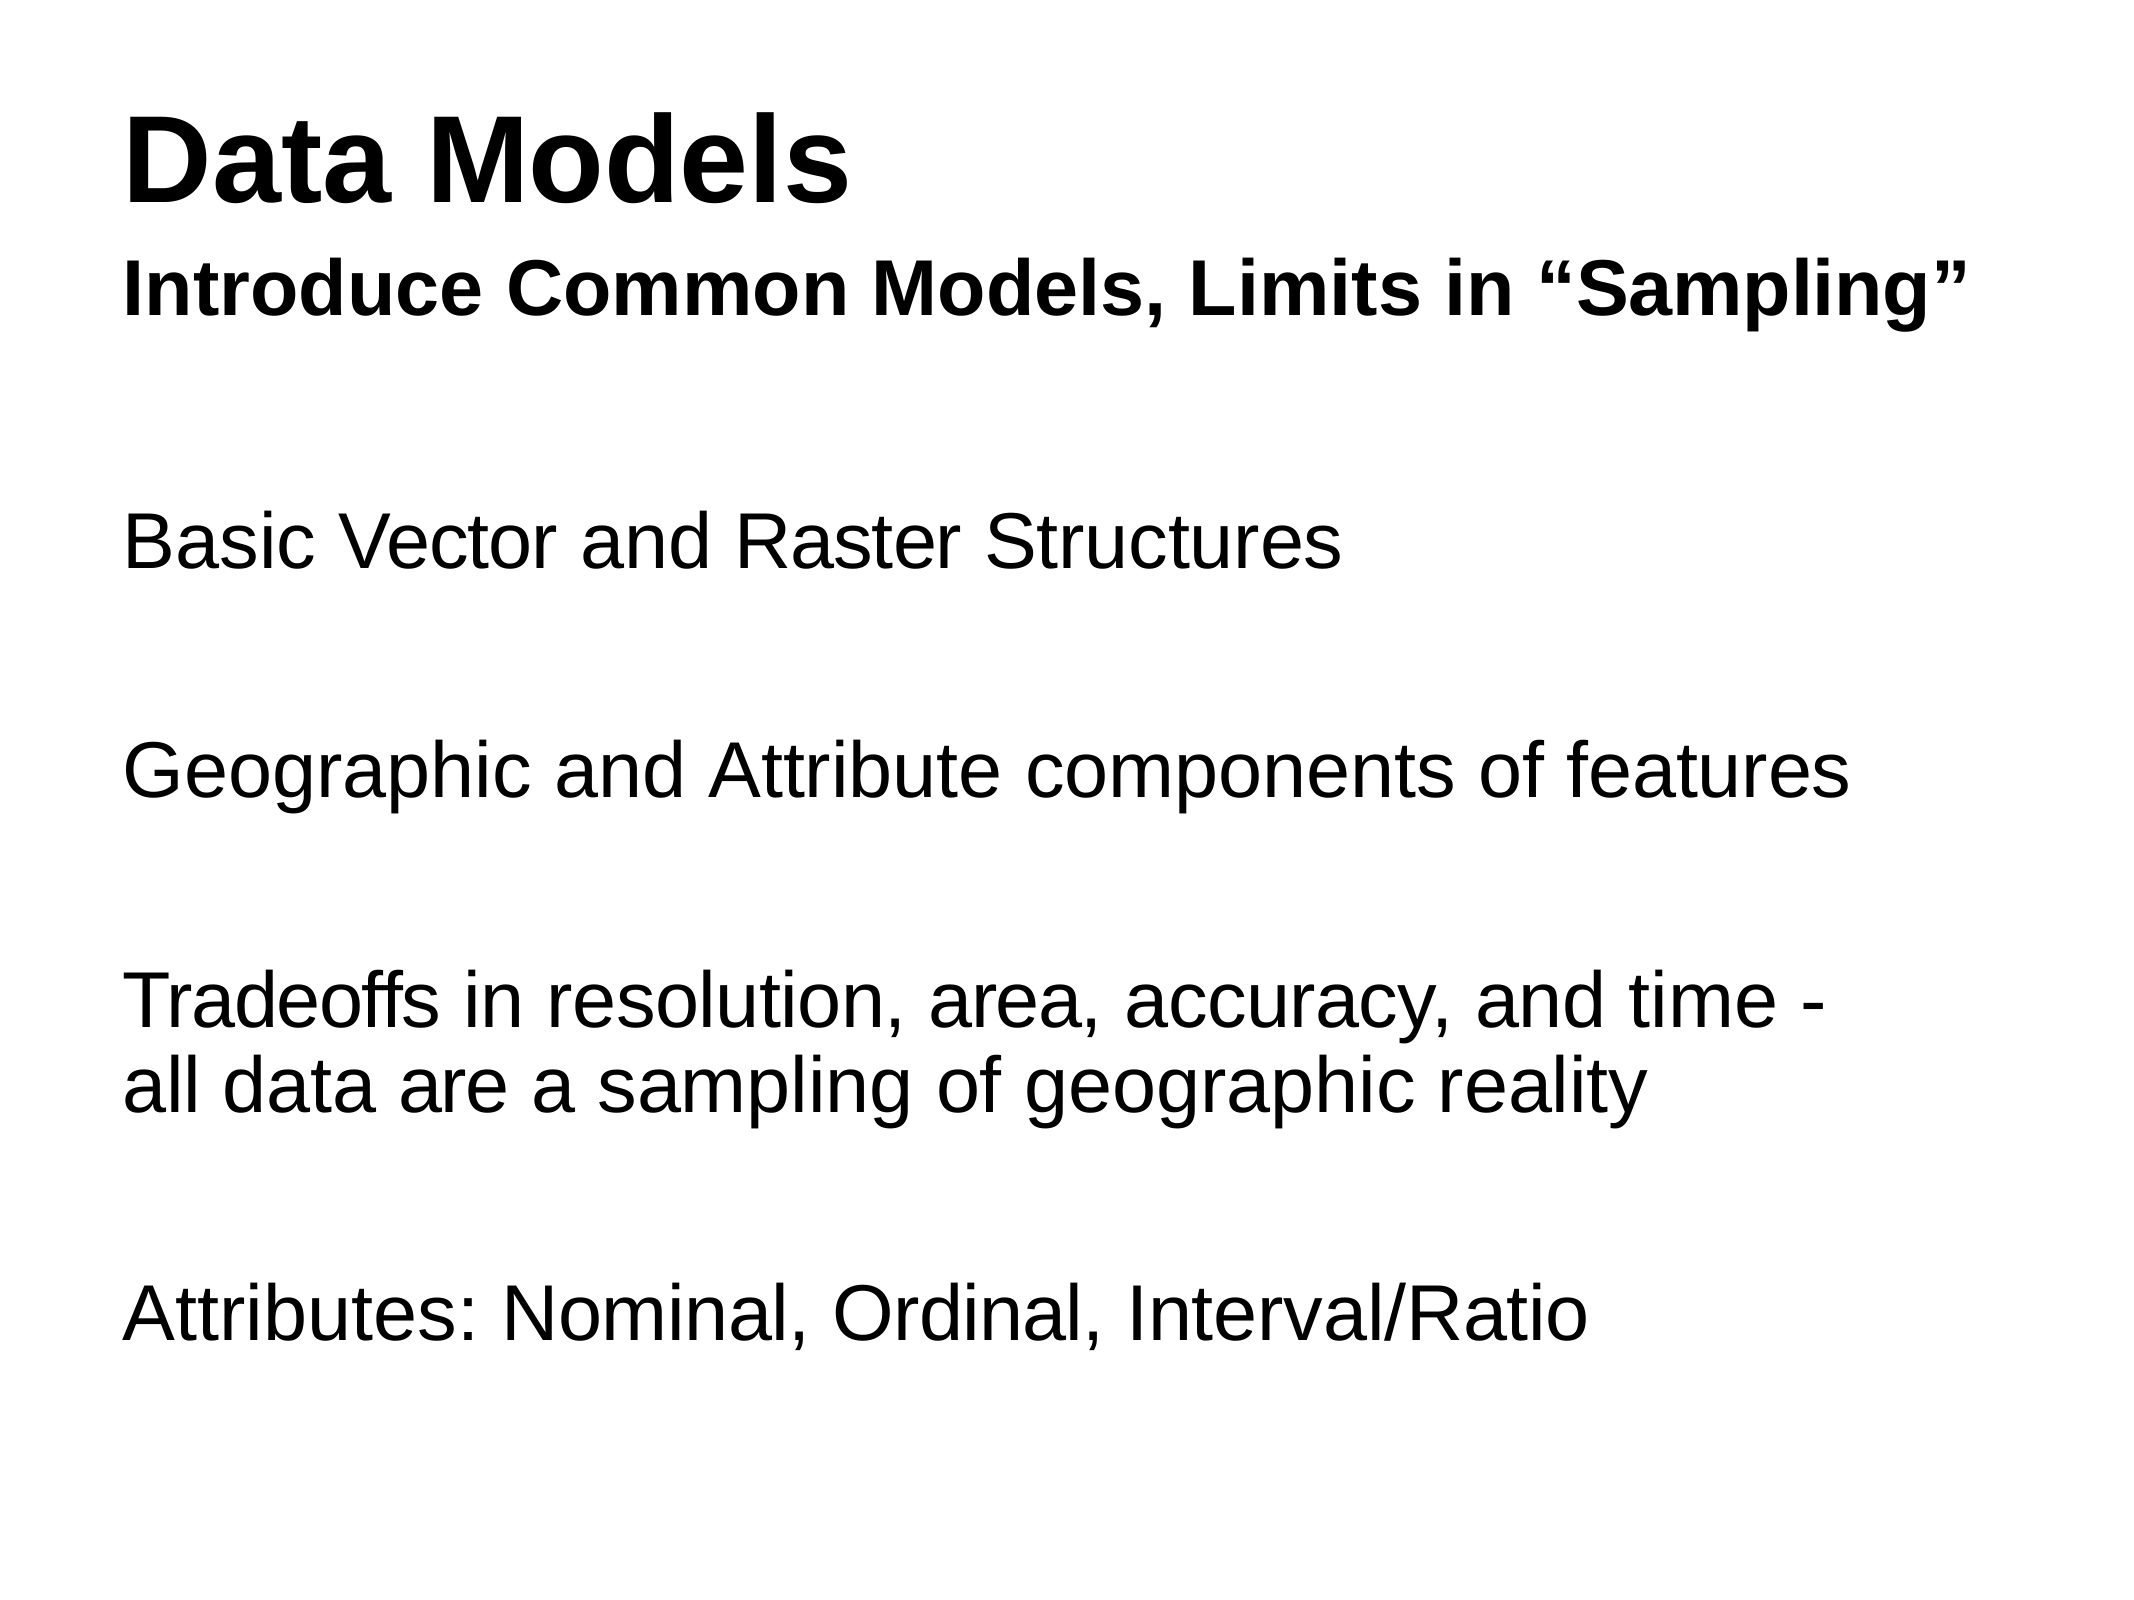

# Data Models
Introduce Common Models, Limits in “Sampling”
Basic Vector and Raster Structures

Geographic and Attribute components of features

Tradeoffs in resolution, area, accuracy, and time - all data are a sampling of geographic reality

Attributes: Nominal, Ordinal, Interval/Ratio